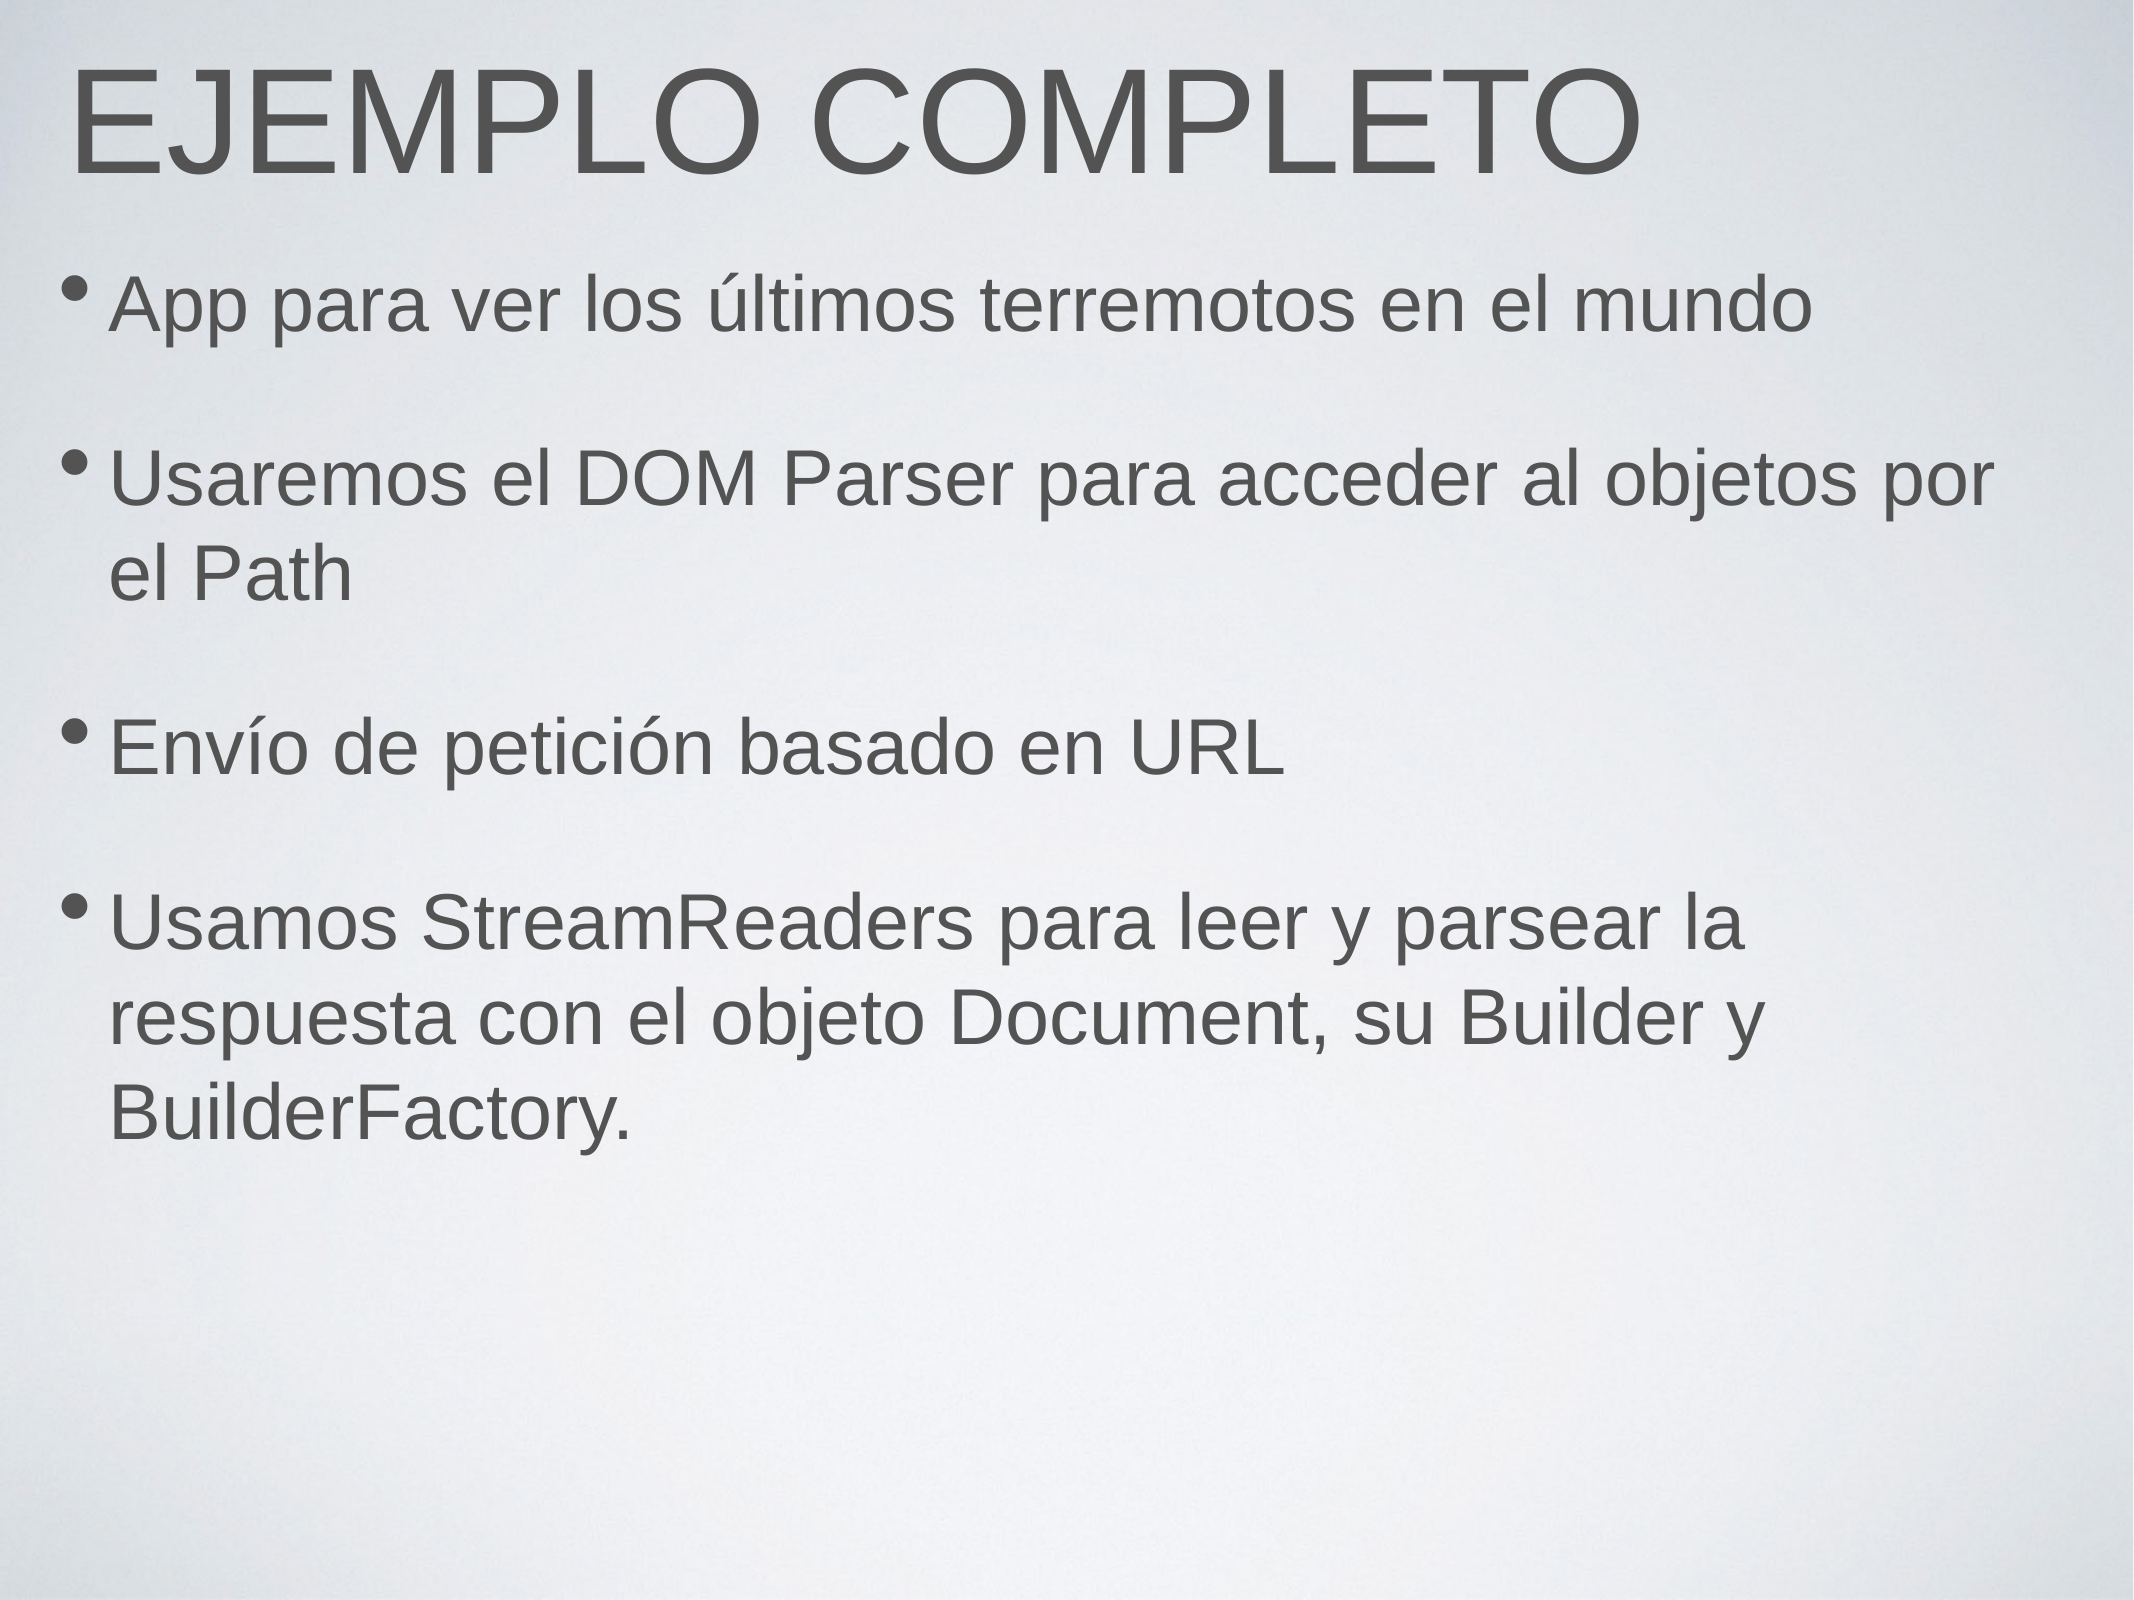

# Ejemplo completo
App para ver los últimos terremotos en el mundo
Usaremos el DOM Parser para acceder al objetos por el Path
Envío de petición basado en URL
Usamos StreamReaders para leer y parsear la respuesta con el objeto Document, su Builder y BuilderFactory.